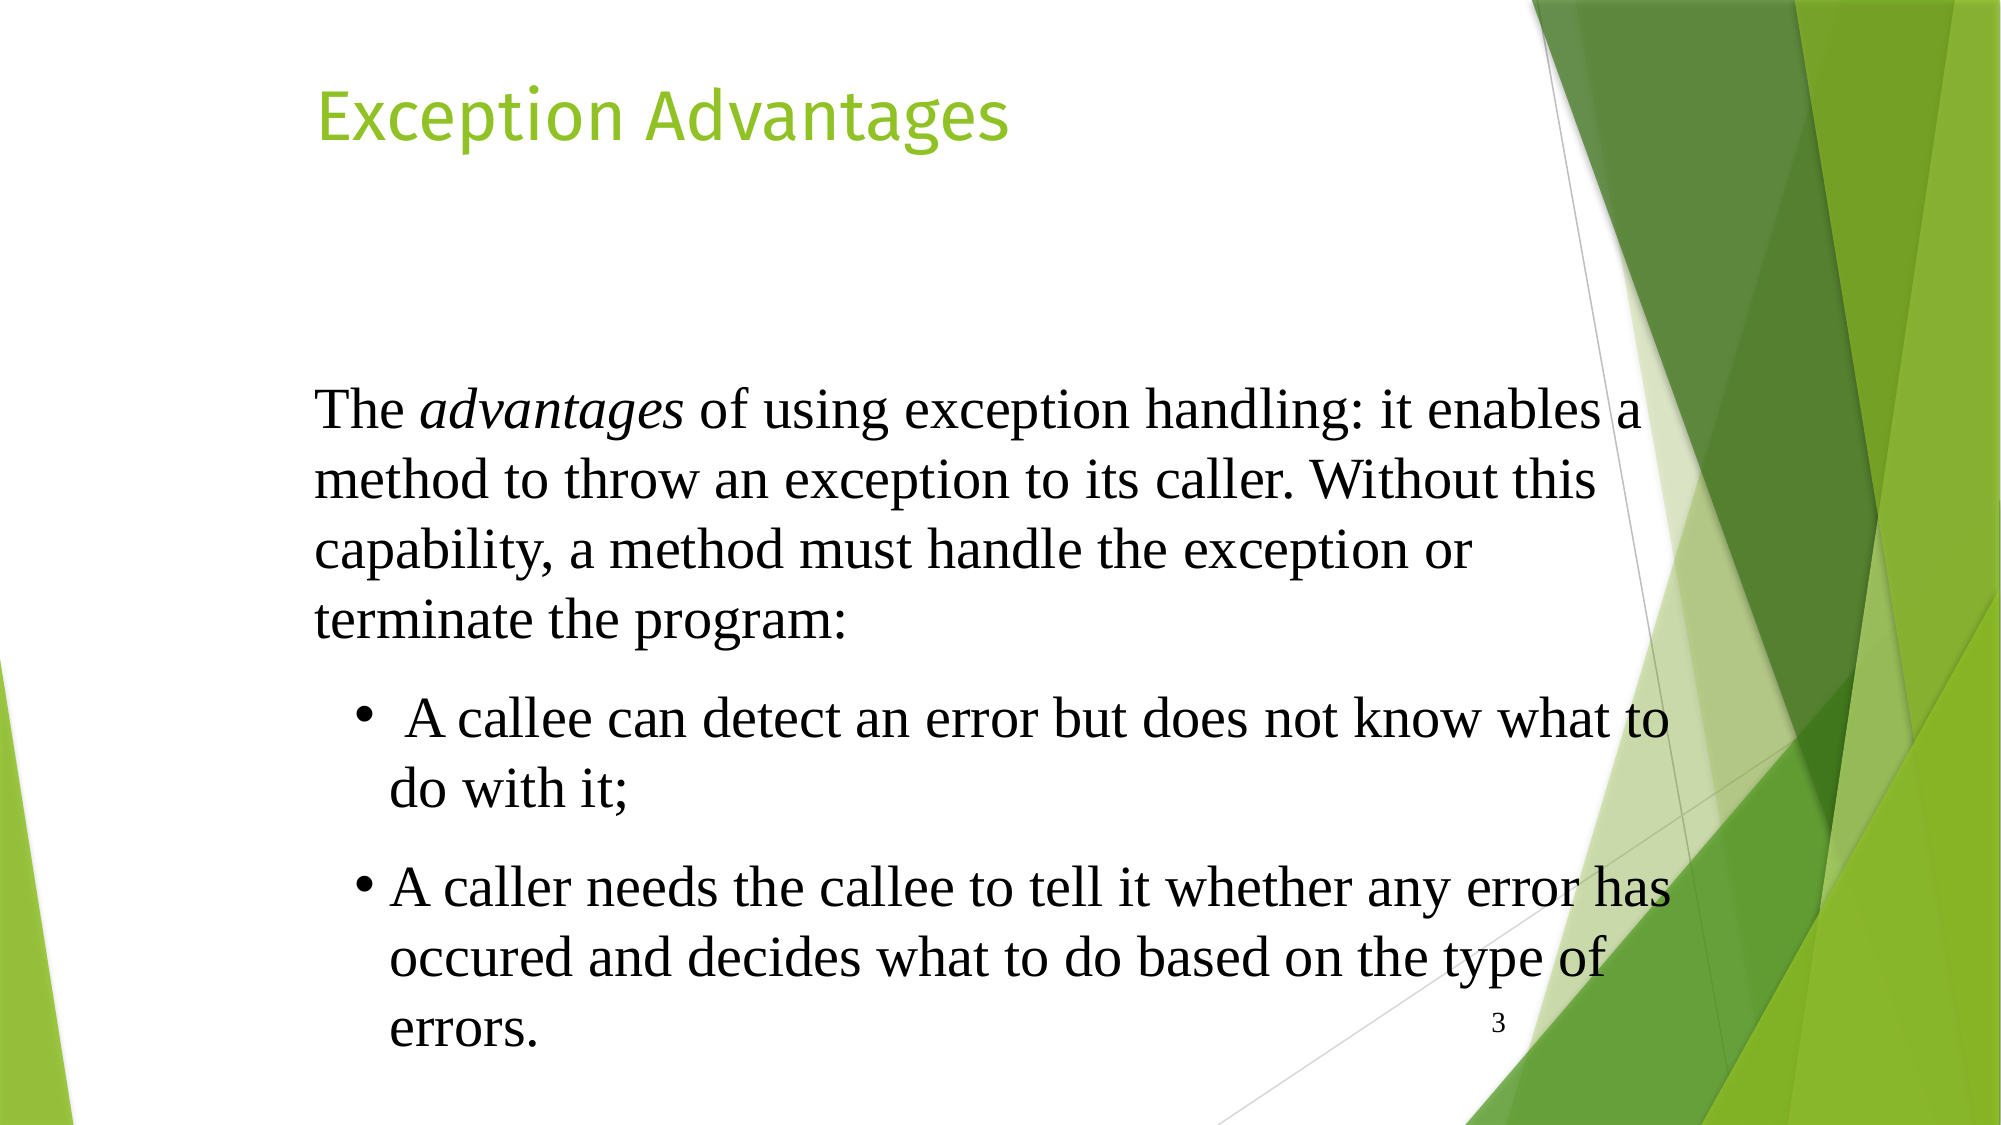

# Exception Advantages
The advantages of using exception handling: it enables a method to throw an exception to its caller. Without this capability, a method must handle the exception or terminate the program:
 A callee can detect an error but does not know what to do with it;
A caller needs the callee to tell it whether any error has occured and decides what to do based on the type of errors.
3